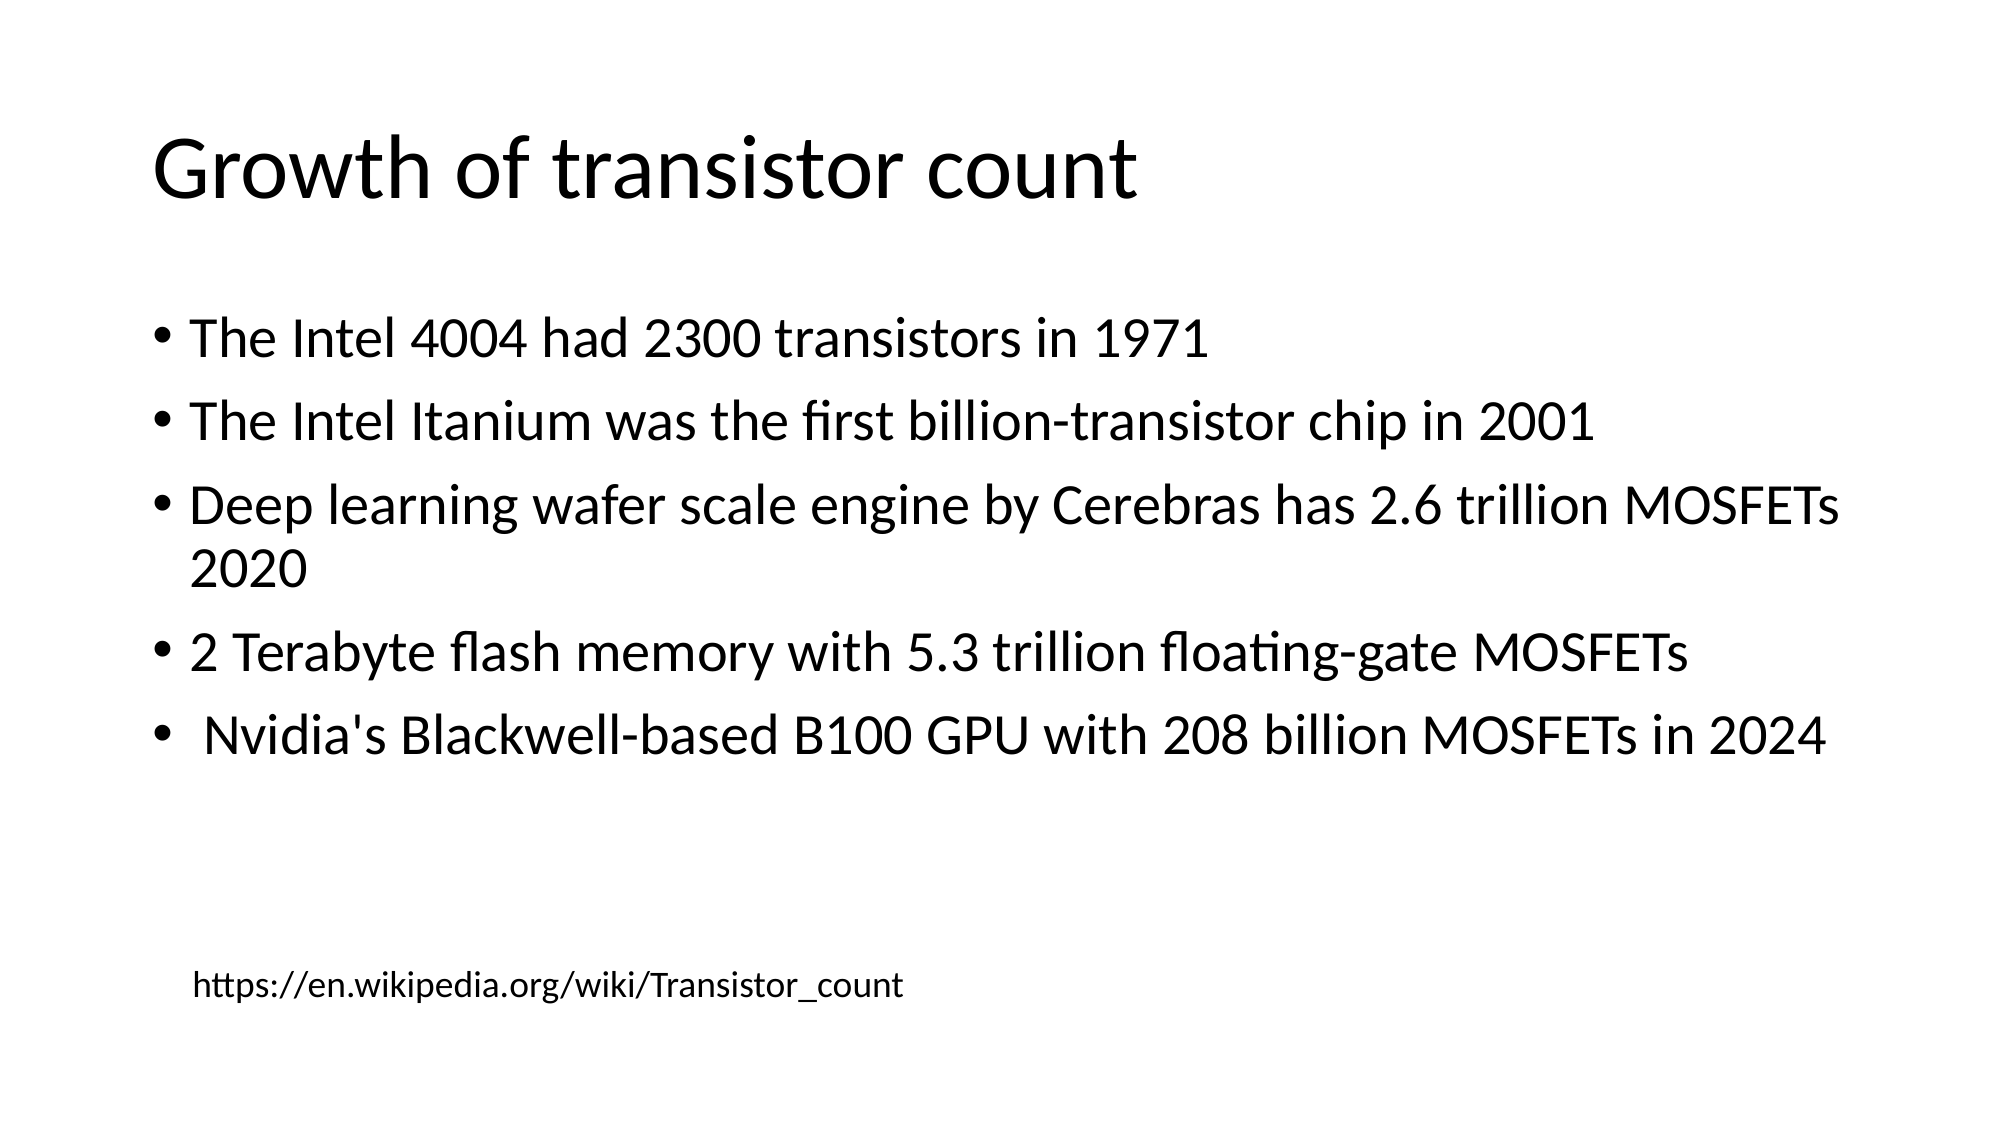

# Growth of transistor count
The Intel 4004 had 2300 transistors in 1971
The Intel Itanium was the first billion-transistor chip in 2001
Deep learning wafer scale engine by Cerebras has 2.6 trillion MOSFETs 2020
2 Terabyte flash memory with 5.3 trillion floating-gate MOSFETs
 Nvidia's Blackwell-based B100 GPU with 208 billion MOSFETs in 2024
https://en.wikipedia.org/wiki/Transistor_count